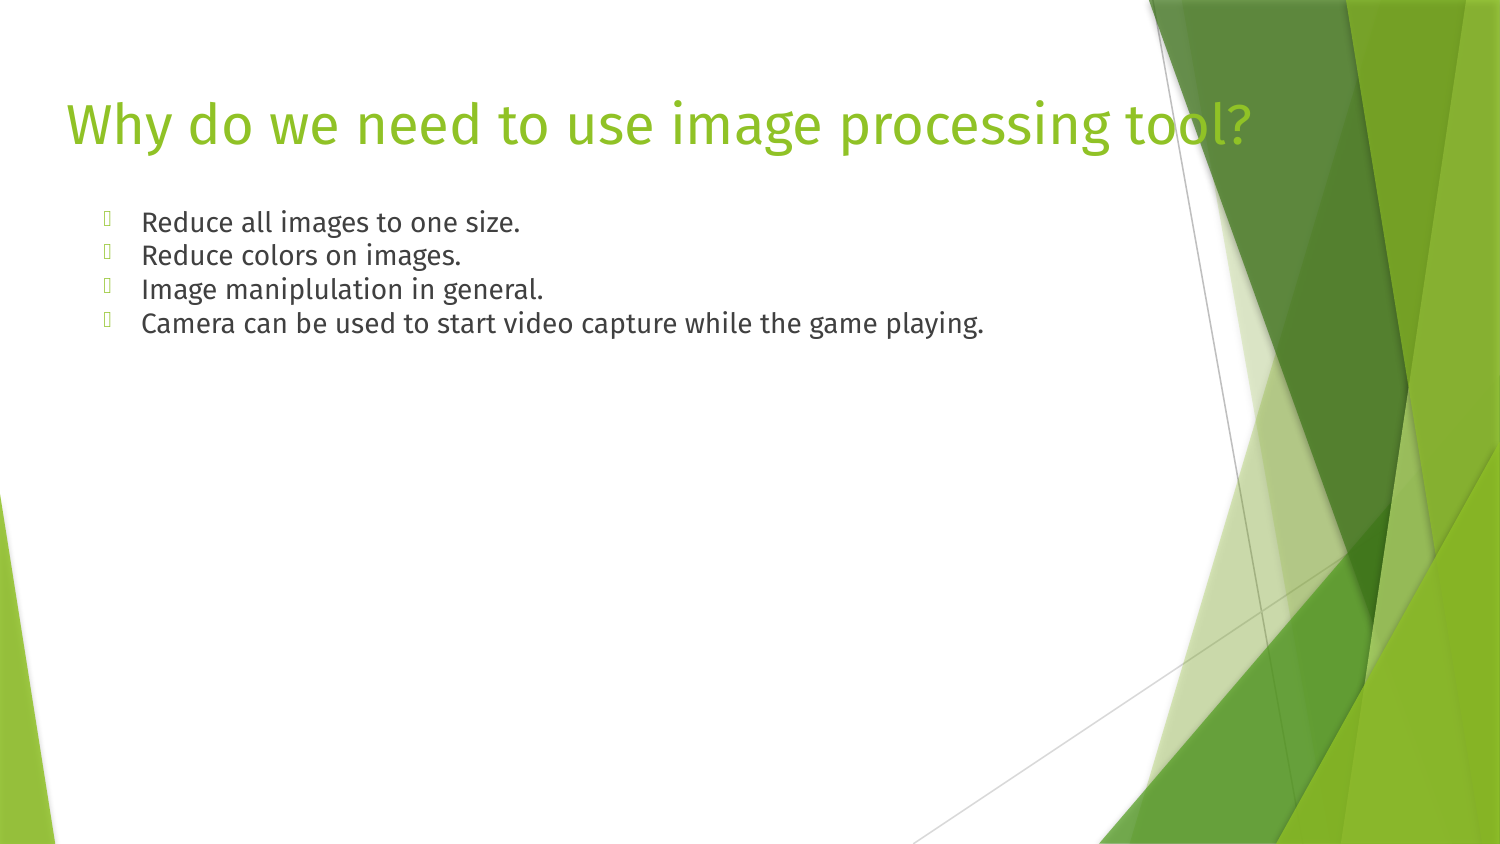

# Why do we need to use image processing tool?
Reduce all images to one size.
Reduce colors on images.
Image maniplulation in general.
Camera can be used to start video capture while the game playing.